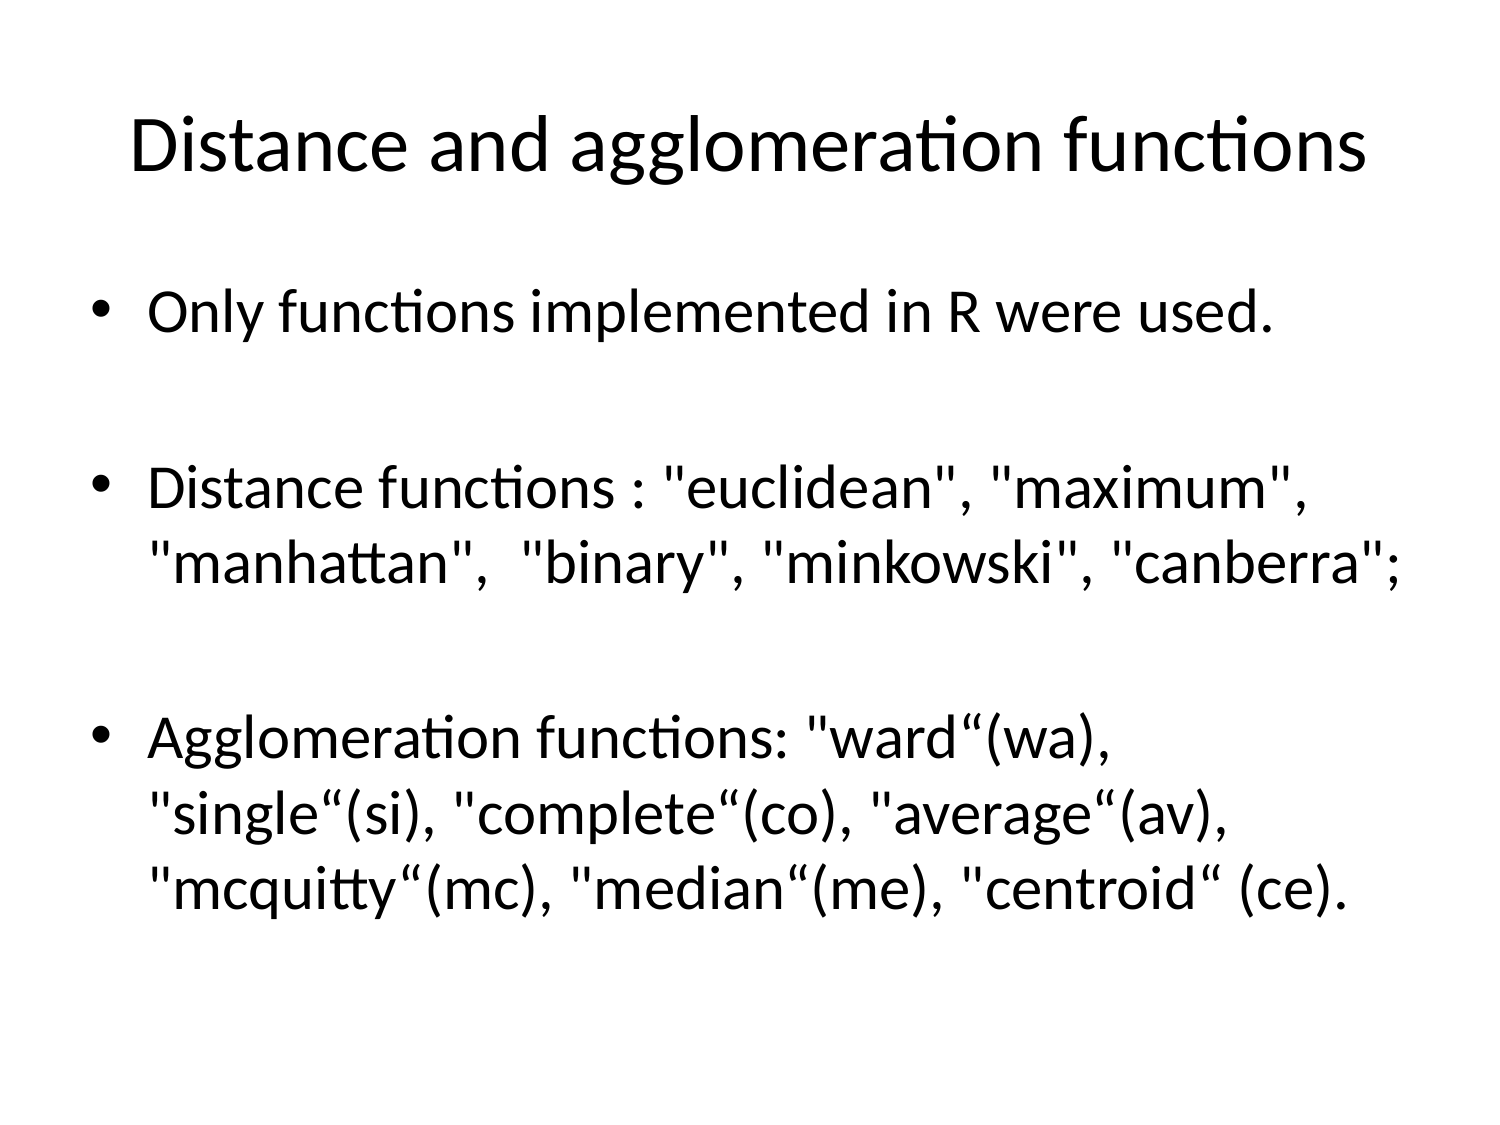

# Distance and agglomeration functions
Only functions implemented in R were used.

Distance functions : "euclidean", "maximum", "manhattan",  "binary", "minkowski", "canberra";

Agglomeration functions: "ward“(wa), "single“(si), "complete“(co), "average“(av), "mcquitty“(mc), "median“(me), "centroid“ (ce).